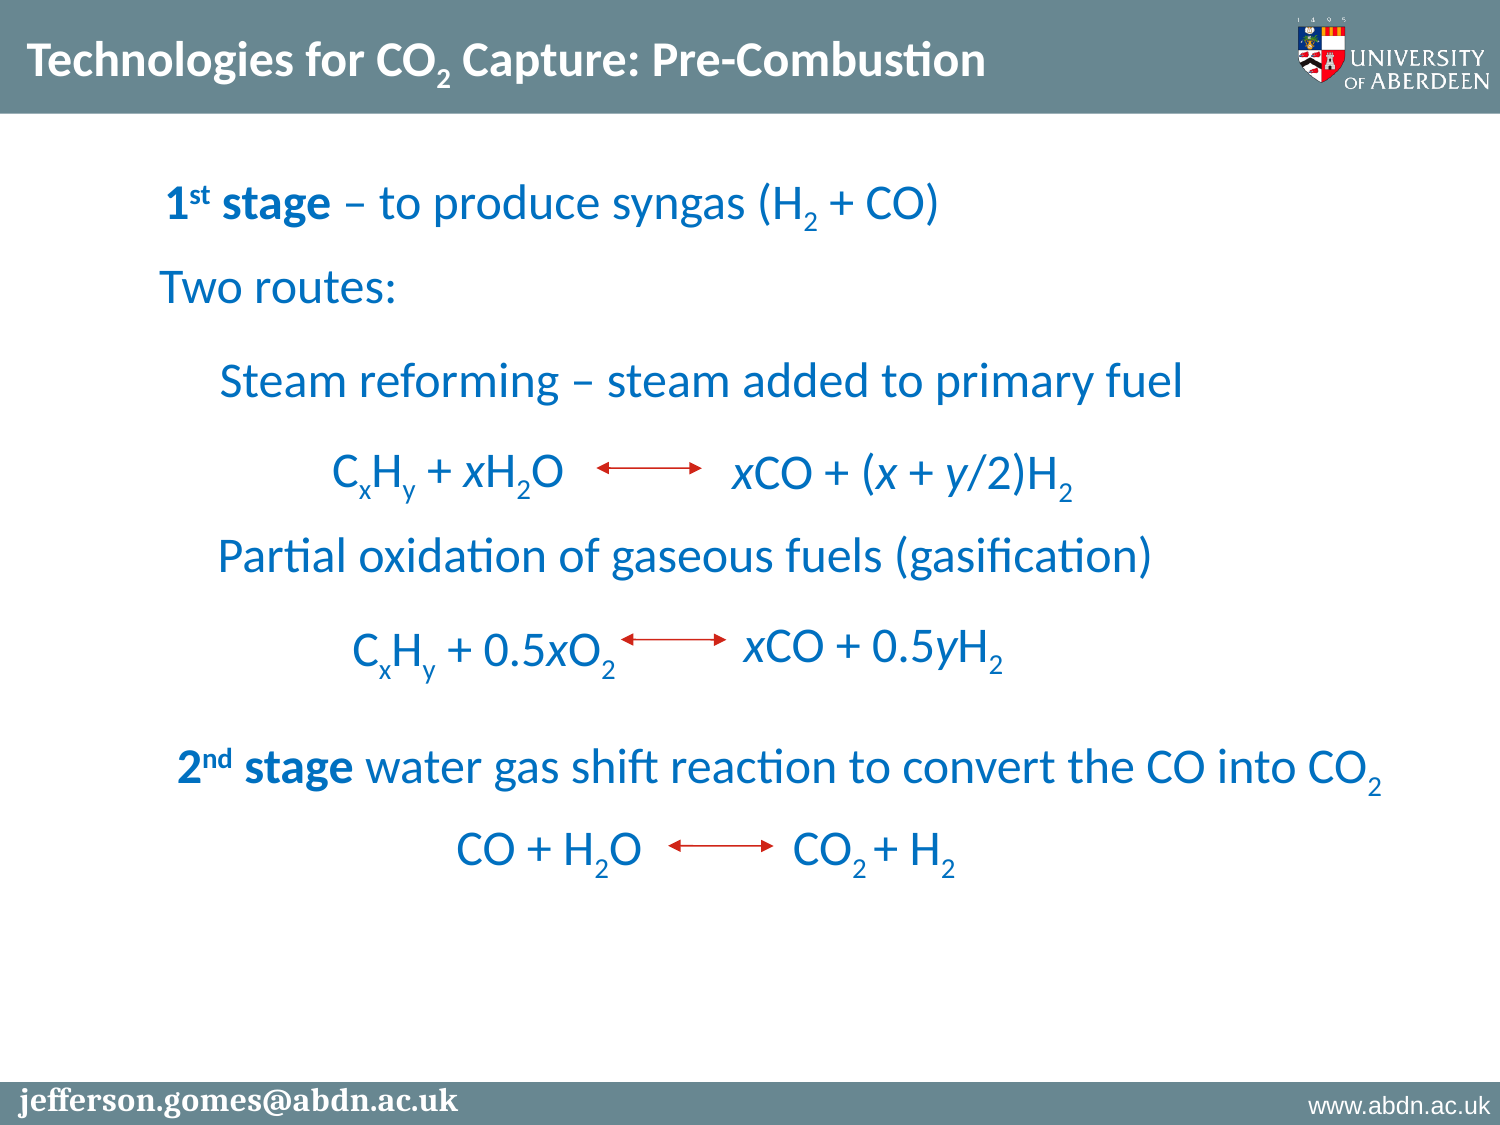

Technologies for CO2 Capture: Pre-Combustion
1st stage – to produce syngas (H2 + CO)
Two routes:
Steam reforming – steam added to primary fuel
CxHy + xH2O
xCO + (x + y/2)H2
Partial oxidation of gaseous fuels (gasification)
xCO + 0.5yH2
CxHy + 0.5xO2
2nd stage water gas shift reaction to convert the CO into CO2
CO + H2O
CO2 + H2
jefferson.gomes@abdn.ac.uk